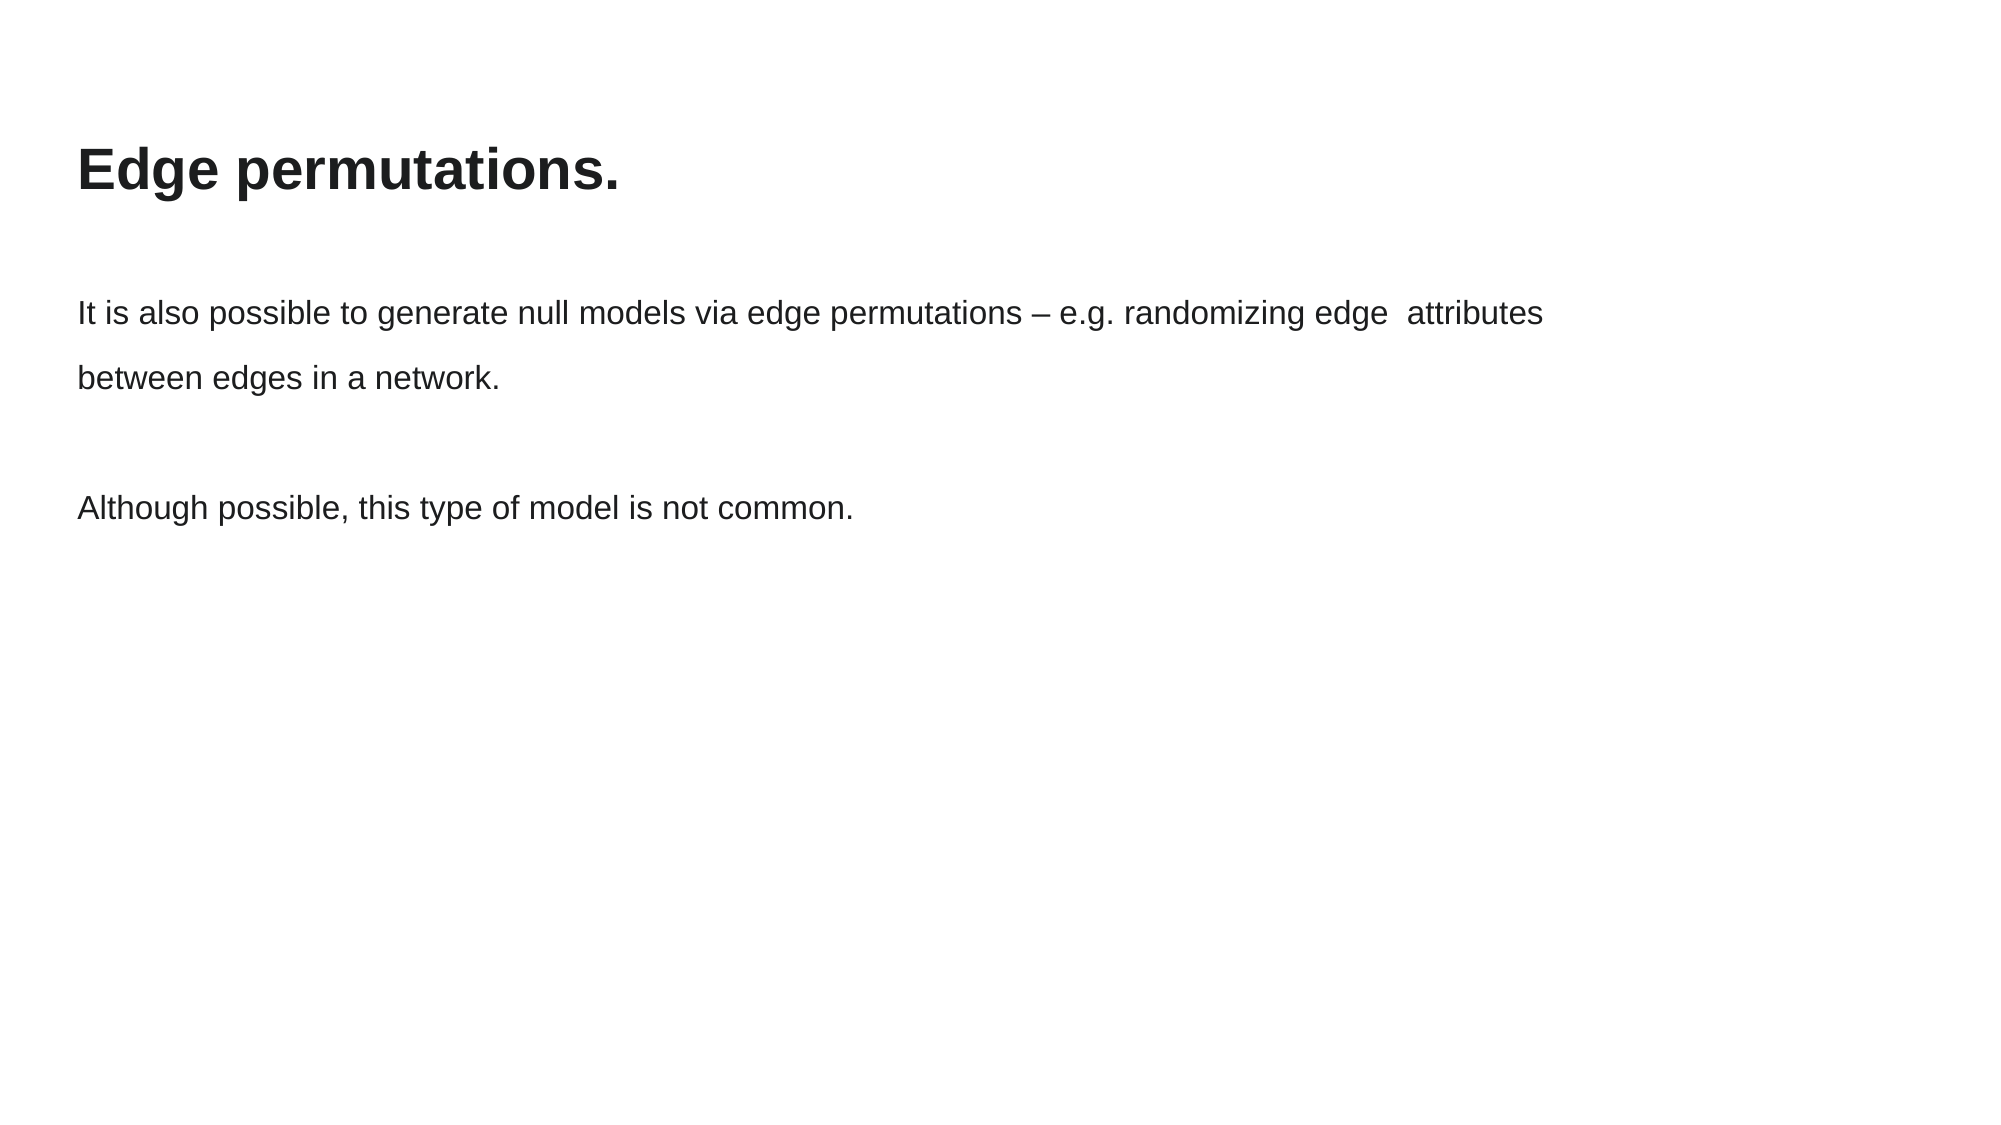

Edge permutations.

It is also possible to generate null models via edge permutations – e.g. randomizing edge  attributes between edges in a network.

Although possible, this type of model is not common.